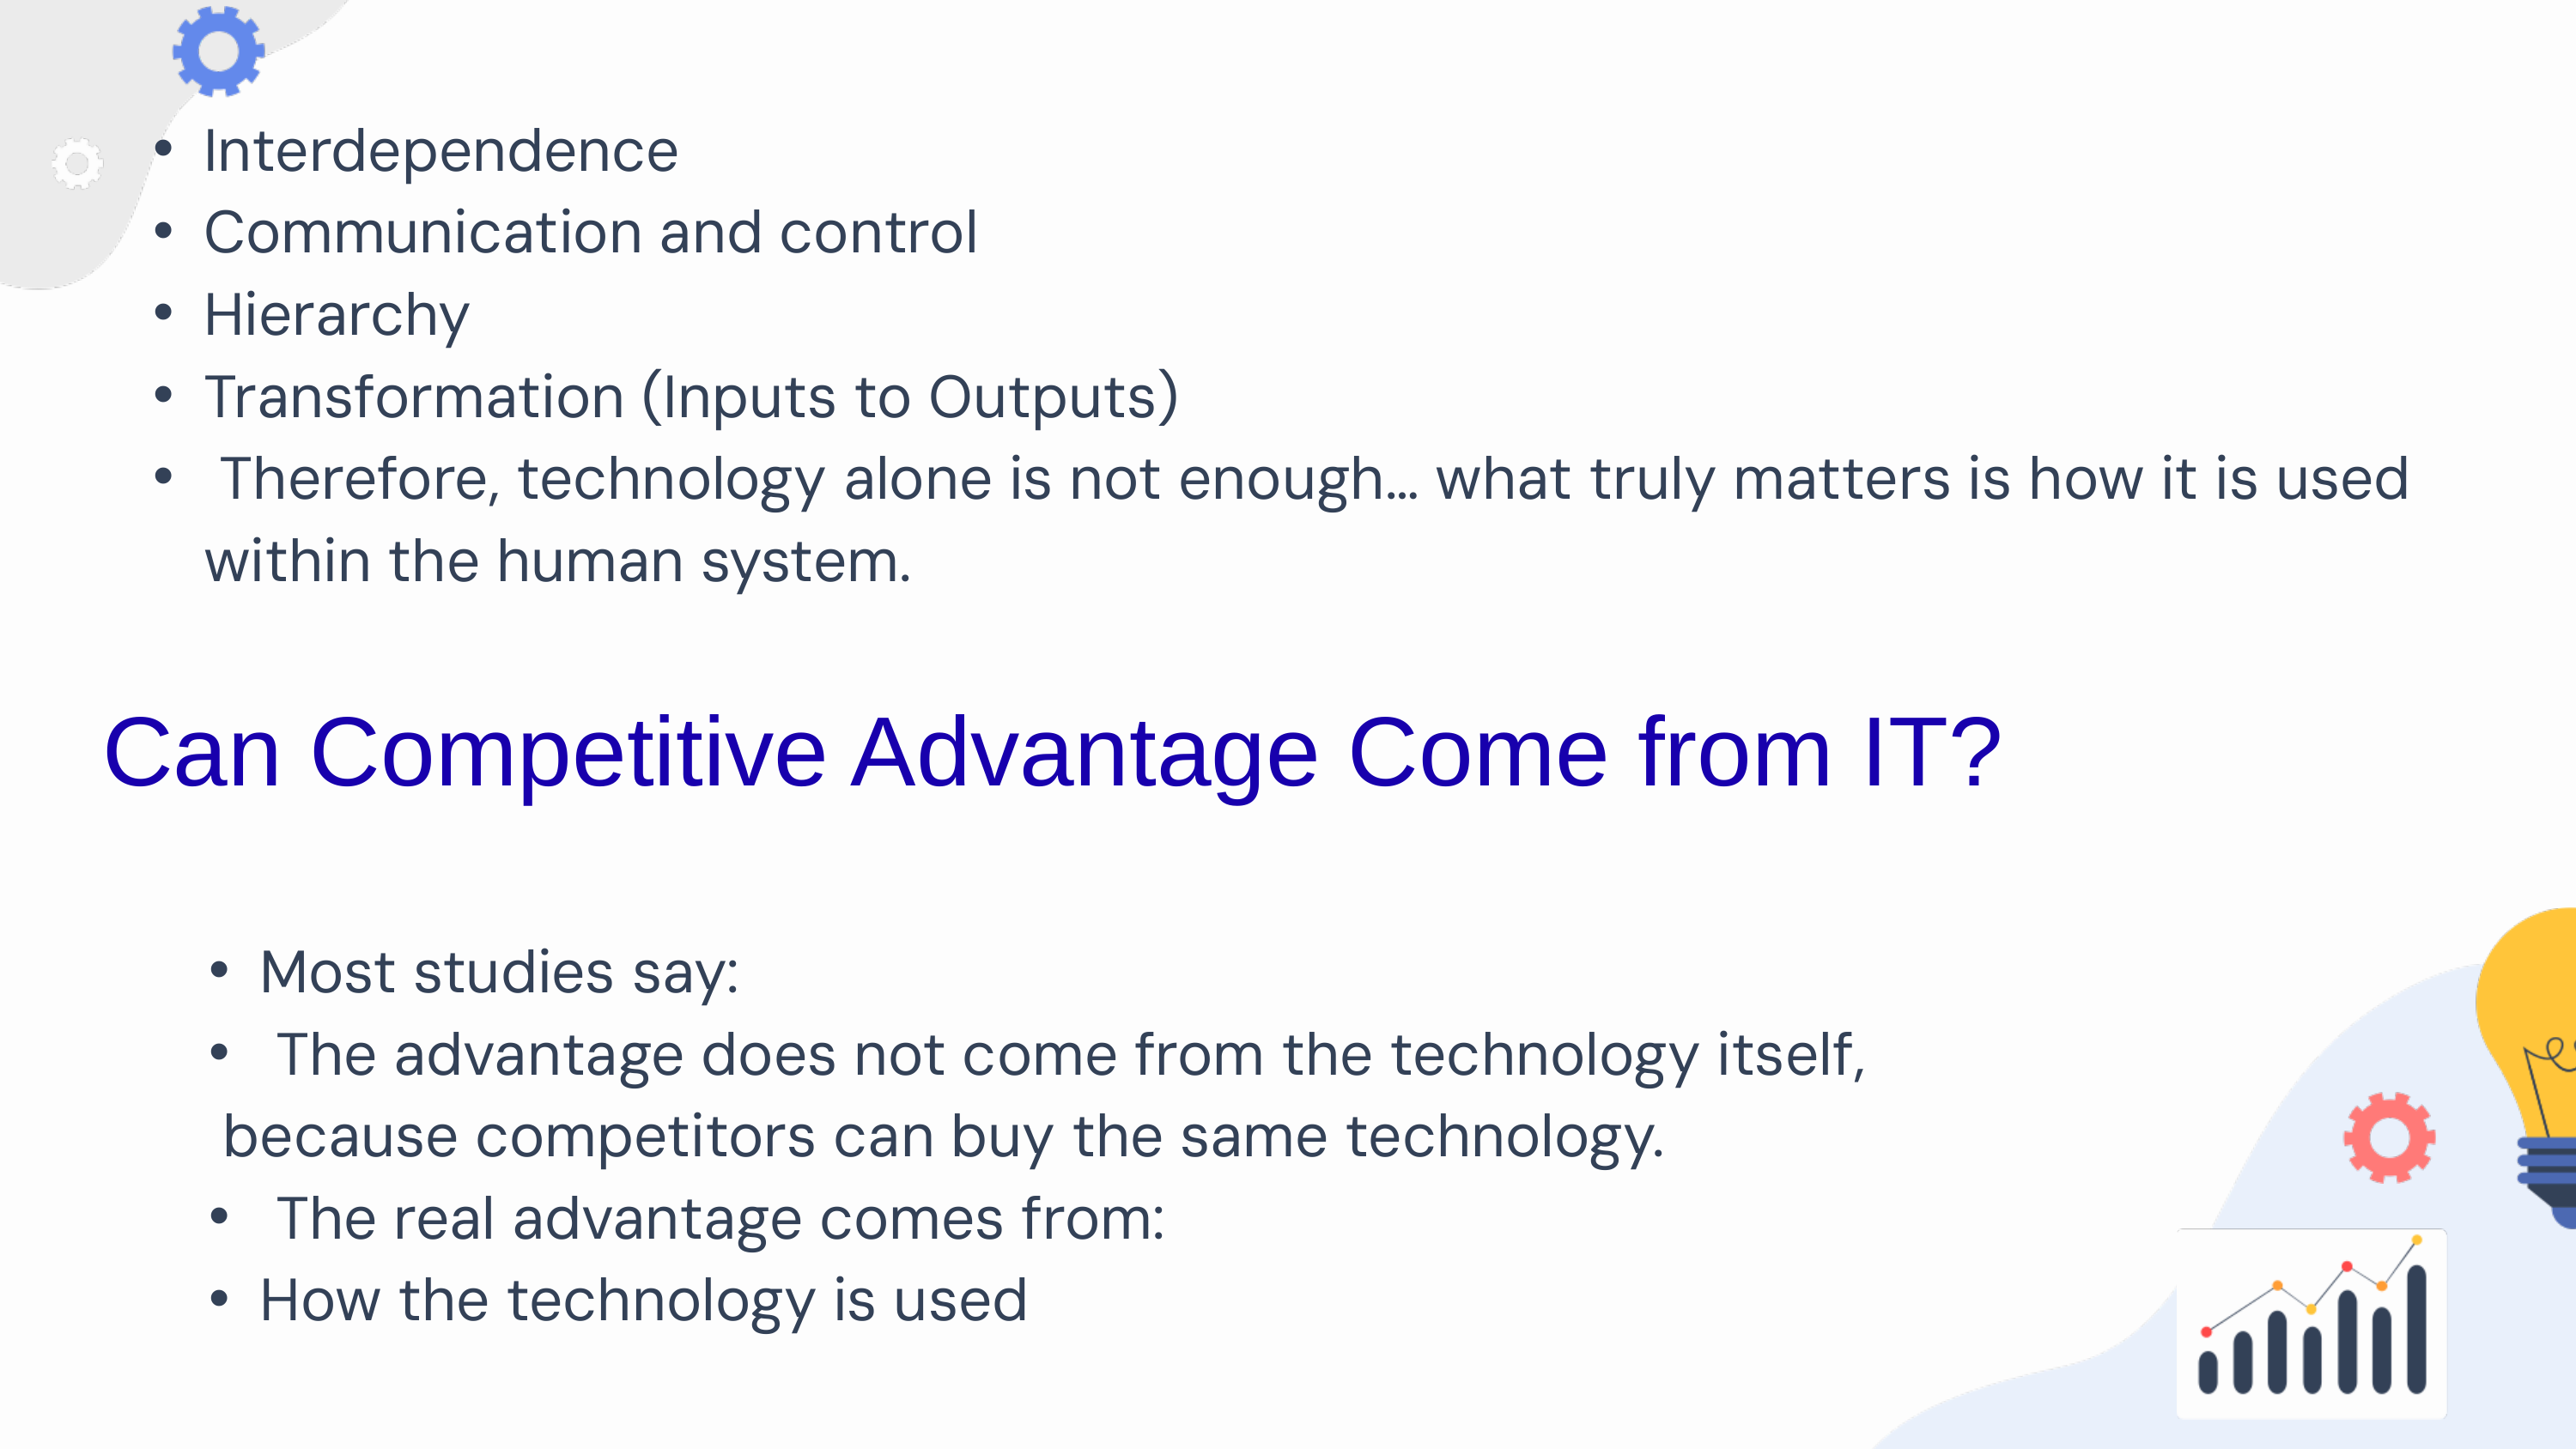

Interdependence
Communication and control
Hierarchy
Transformation (Inputs to Outputs)
 Therefore, technology alone is not enough… what truly matters is how it is used within the human system.

Can Competitive Advantage Come from IT?

Most studies say:
 The advantage does not come from the technology itself,
    because competitors can buy the same technology.
 The real advantage comes from:
How the technology is used